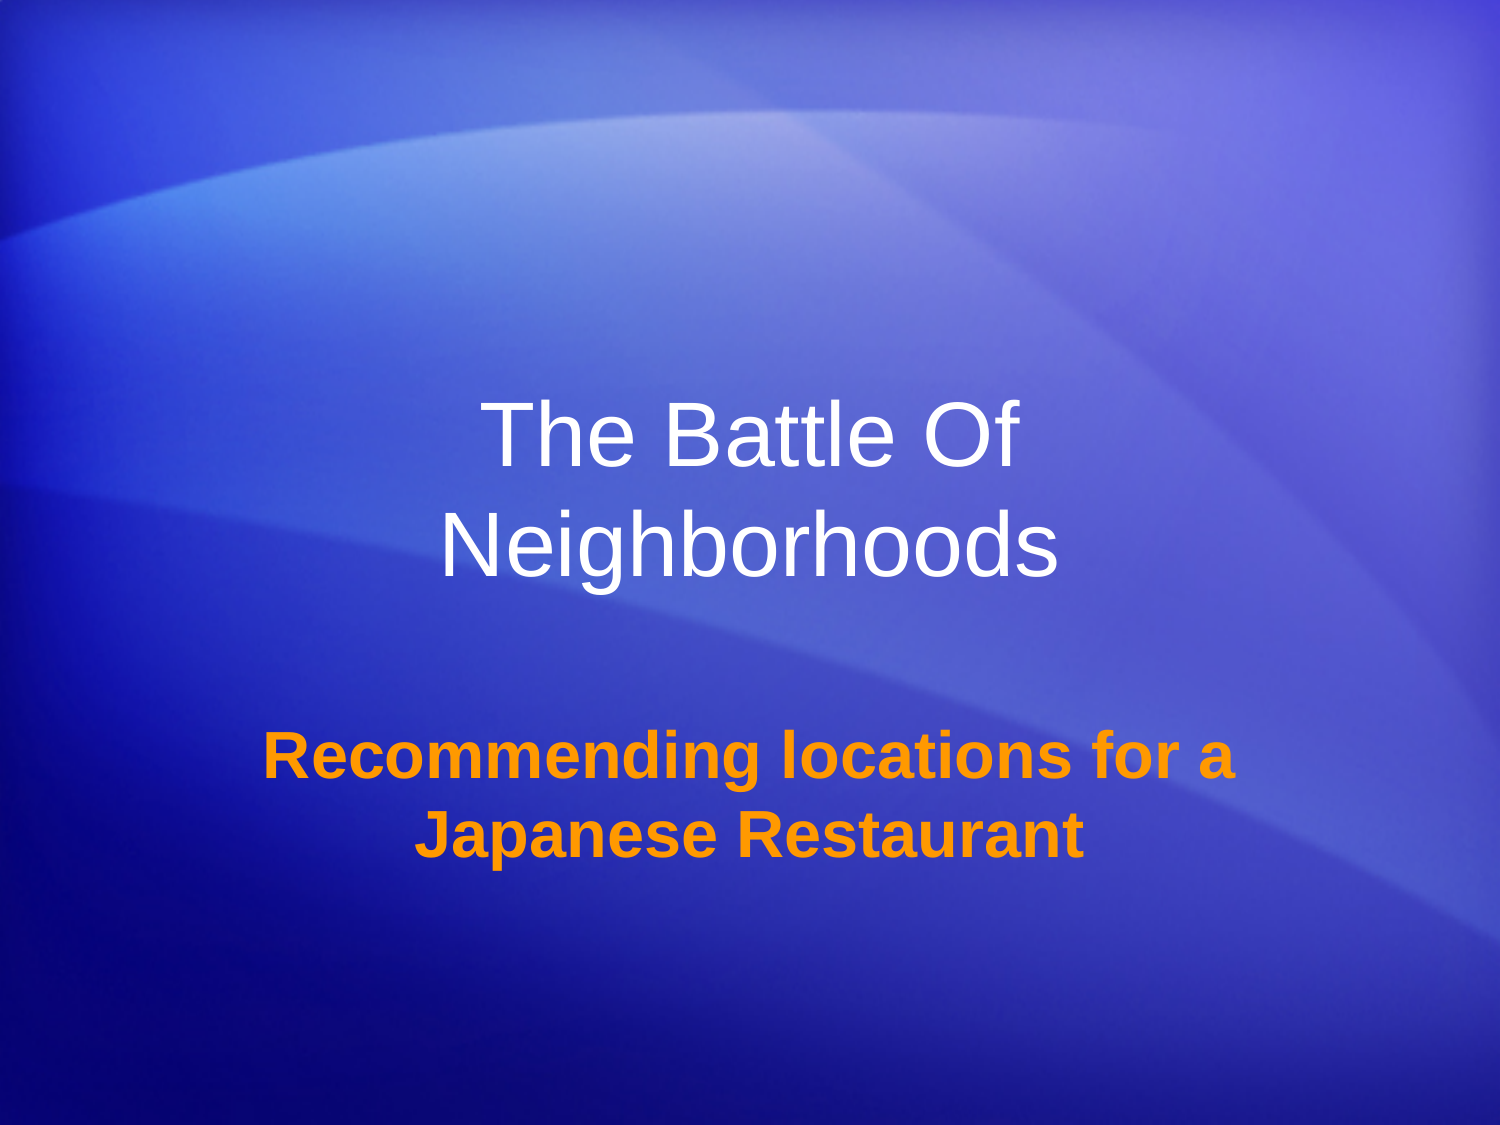

# The Battle Of Neighborhoods
Recommending locations for a Japanese Restaurant